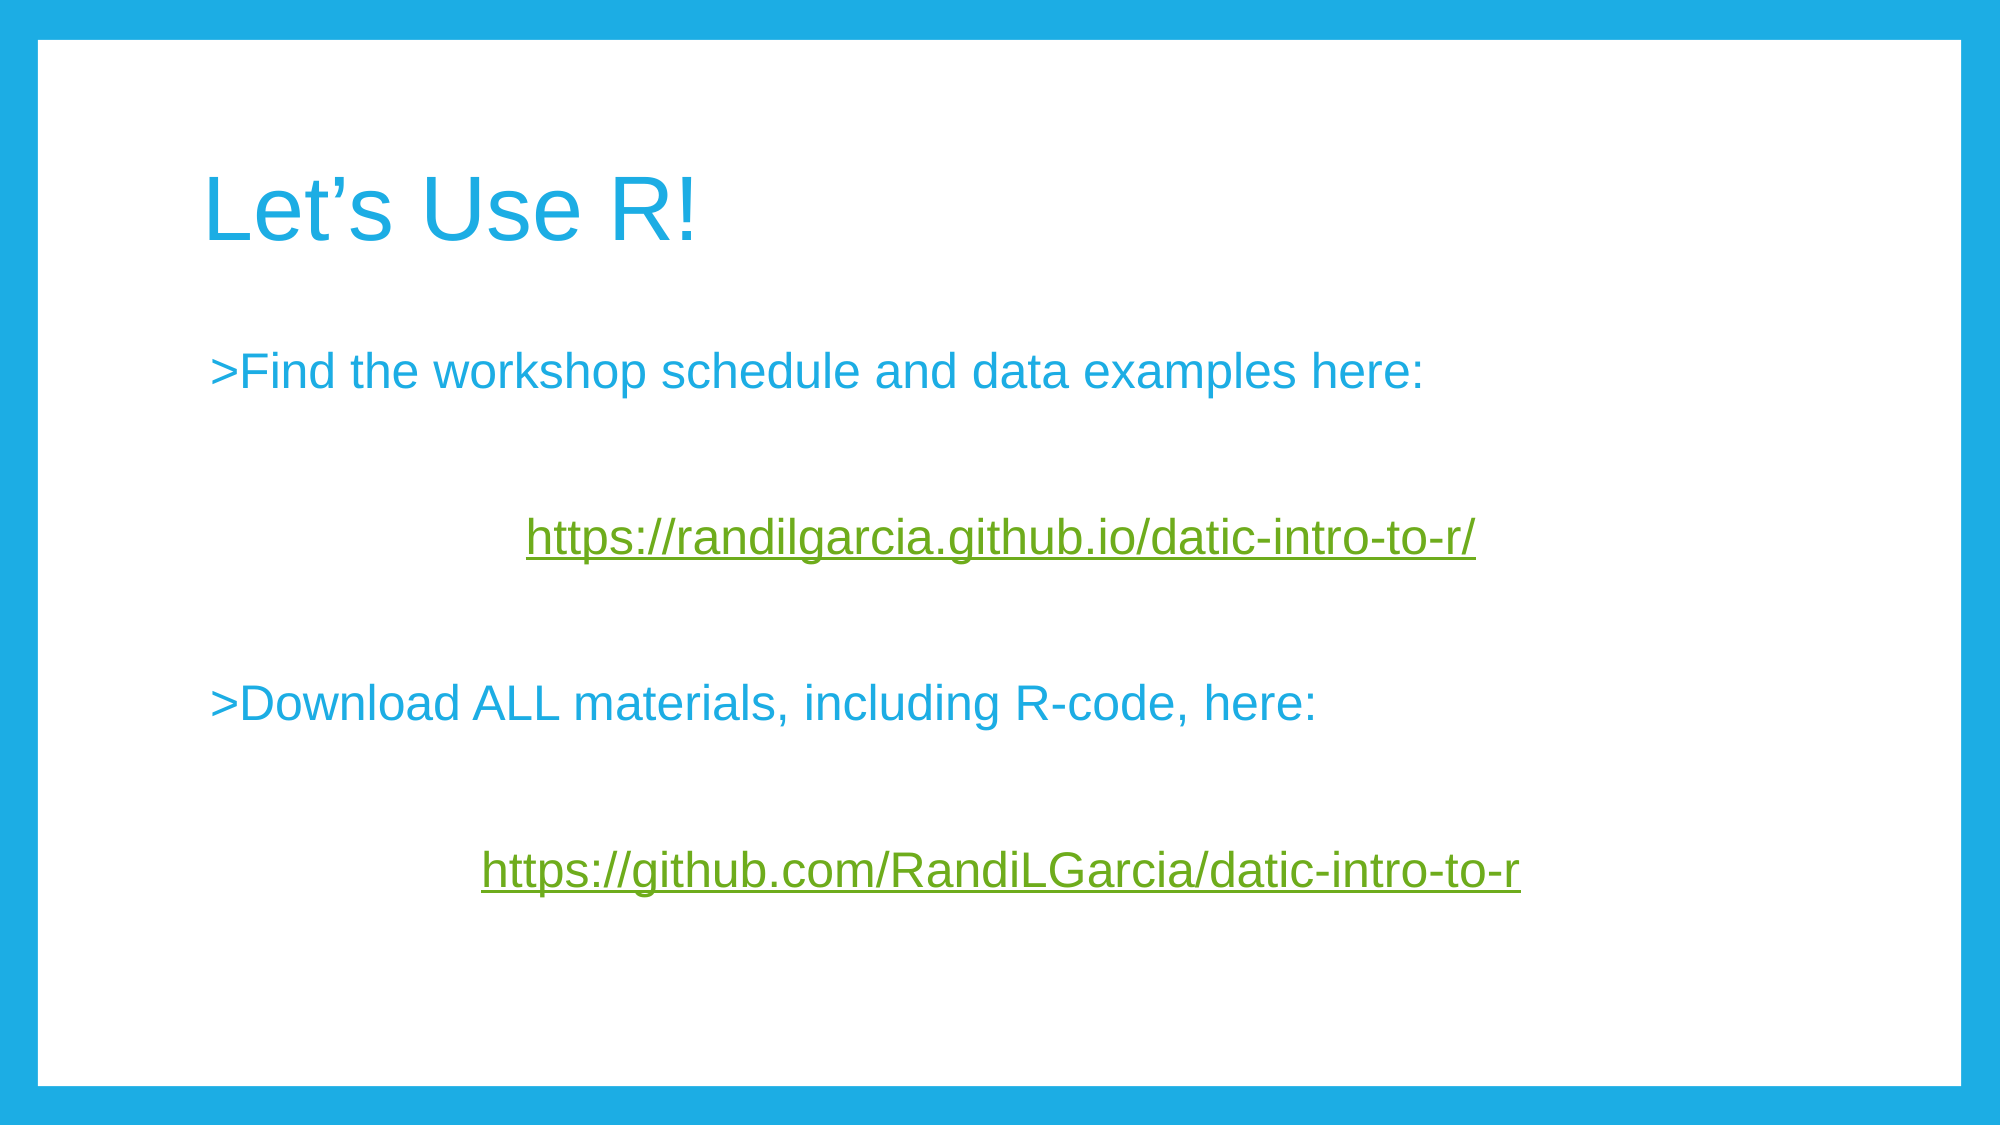

# Let’s Use R!
>Find the workshop schedule and data examples here:

https://randilgarcia.github.io/datic-intro-to-r/

>Download ALL materials, including R-code, here:

https://github.com/RandiLGarcia/datic-intro-to-r